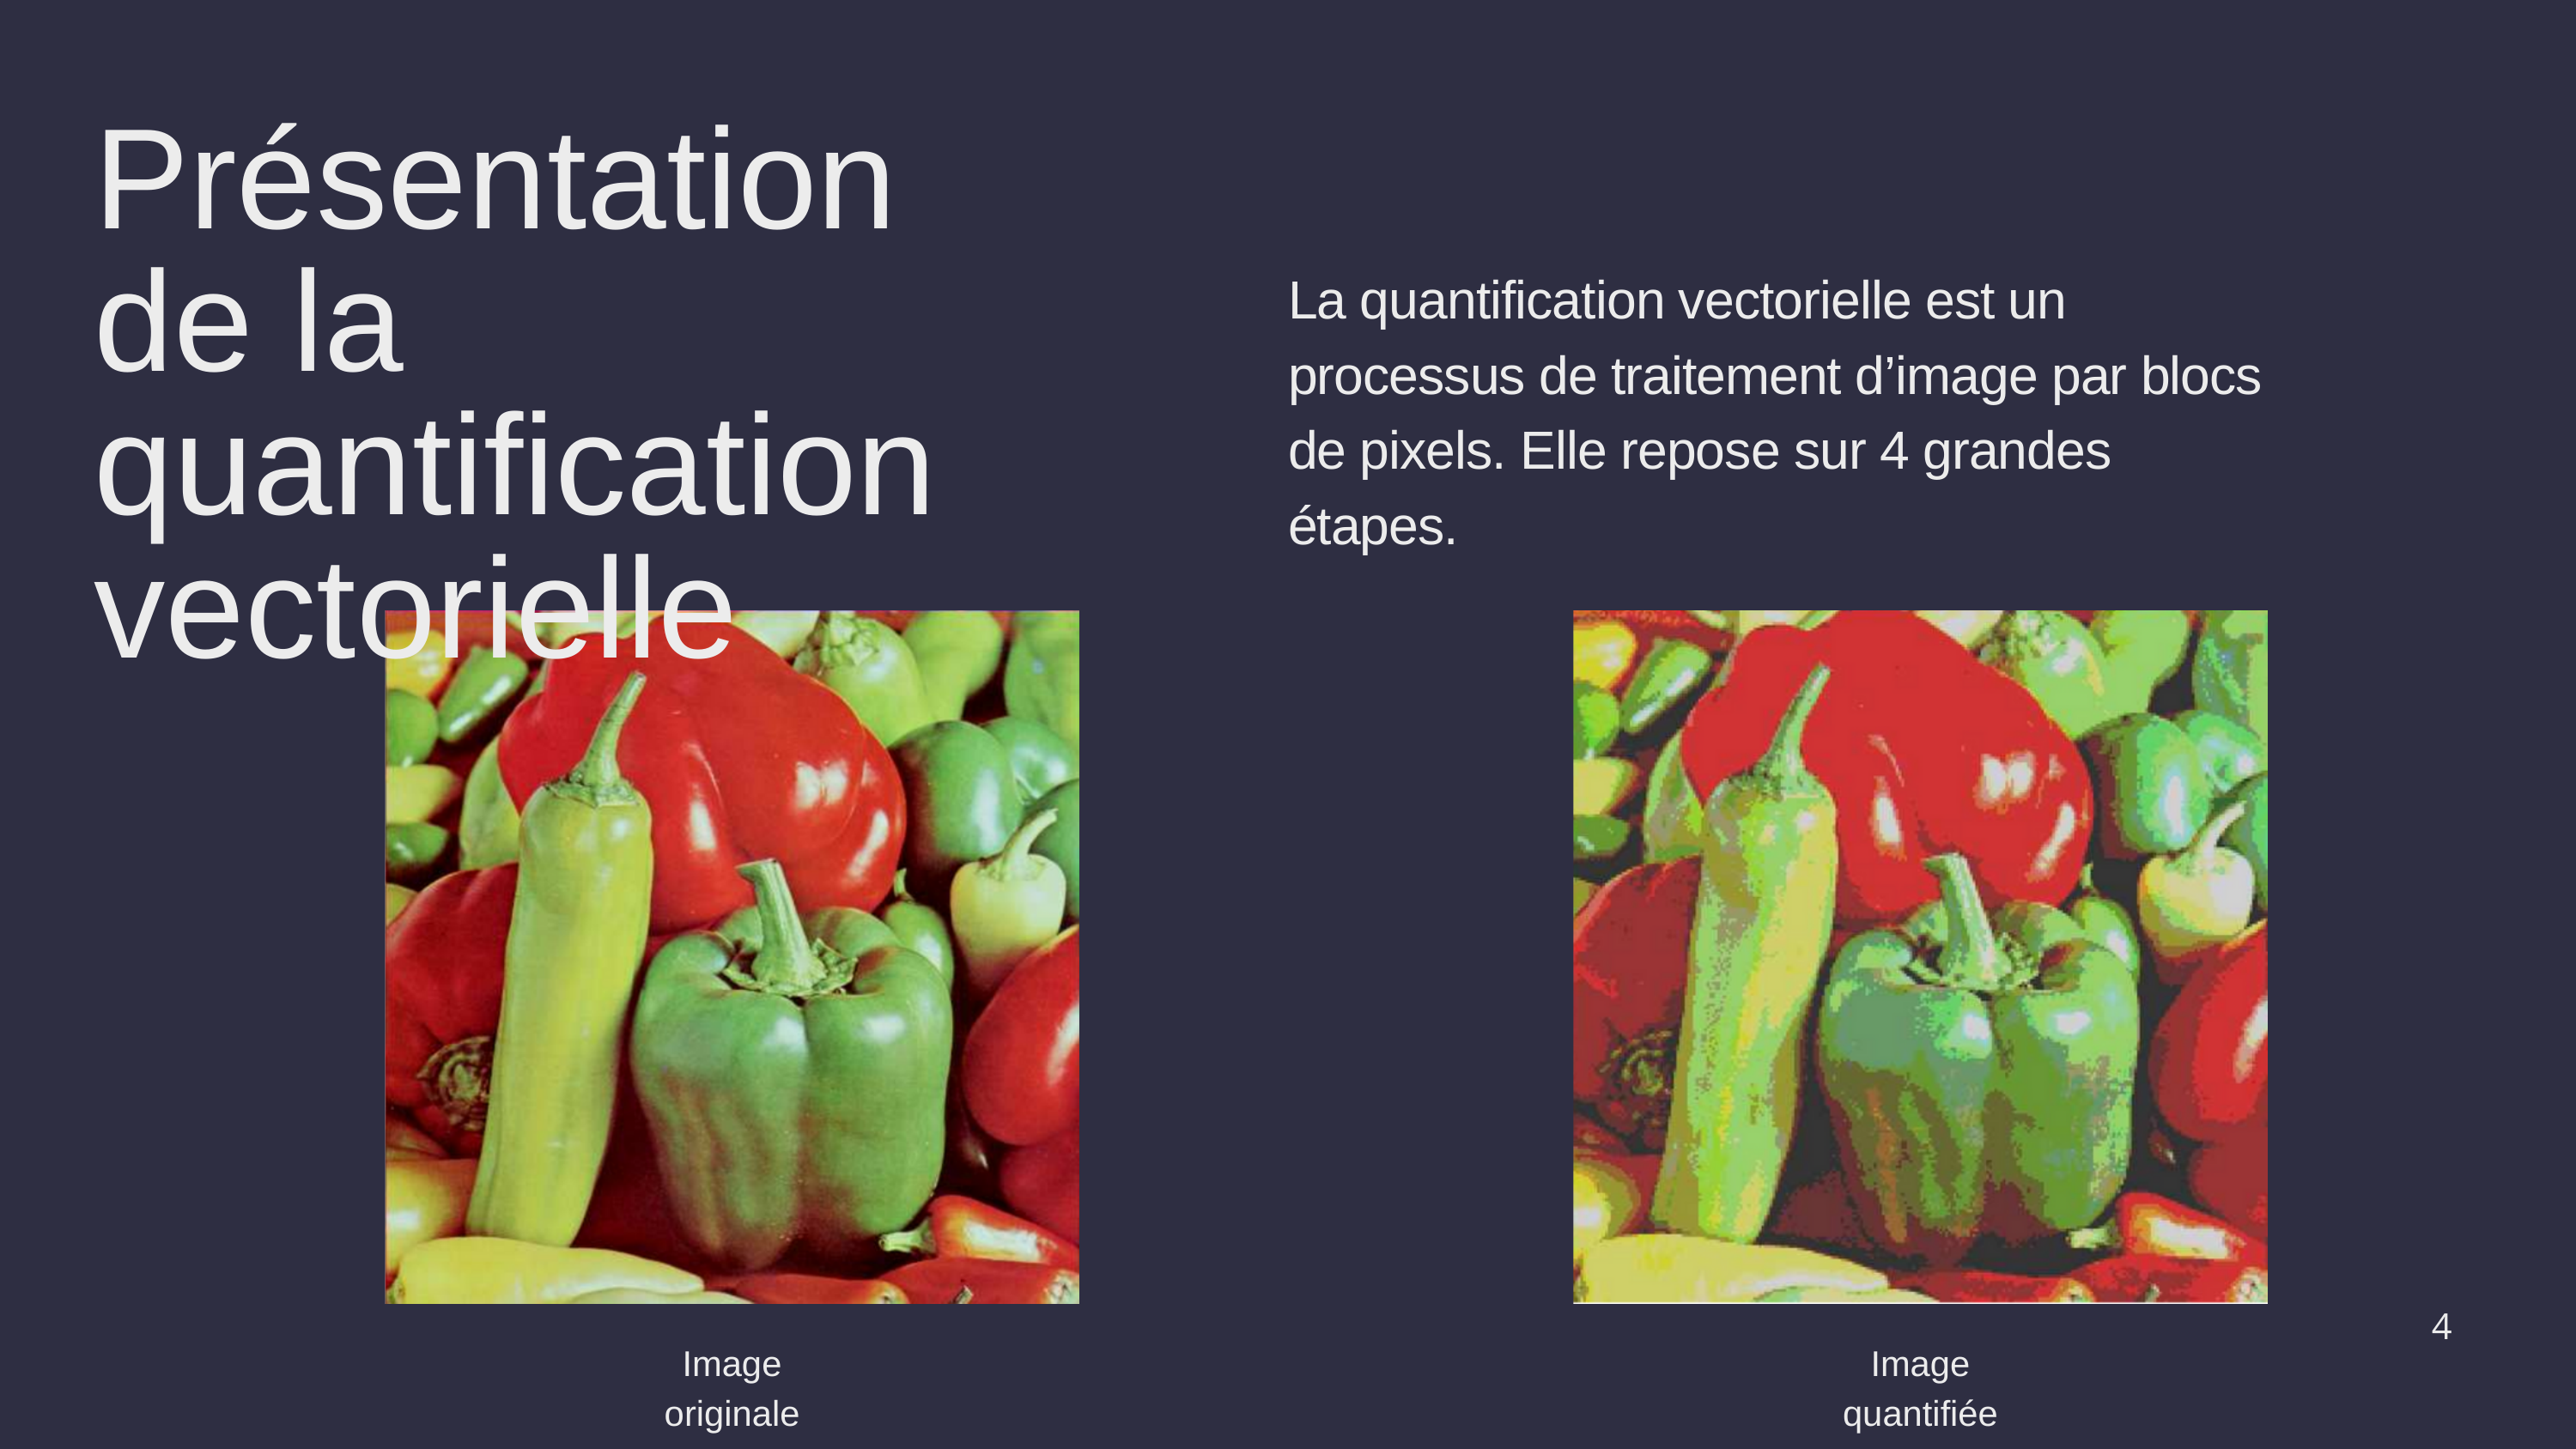

Présentation de la quantification vectorielle
La quantification vectorielle est un processus de traitement d’image par blocs de pixels. Elle repose sur 4 grandes étapes.

4
Image originale
Image quantifiée